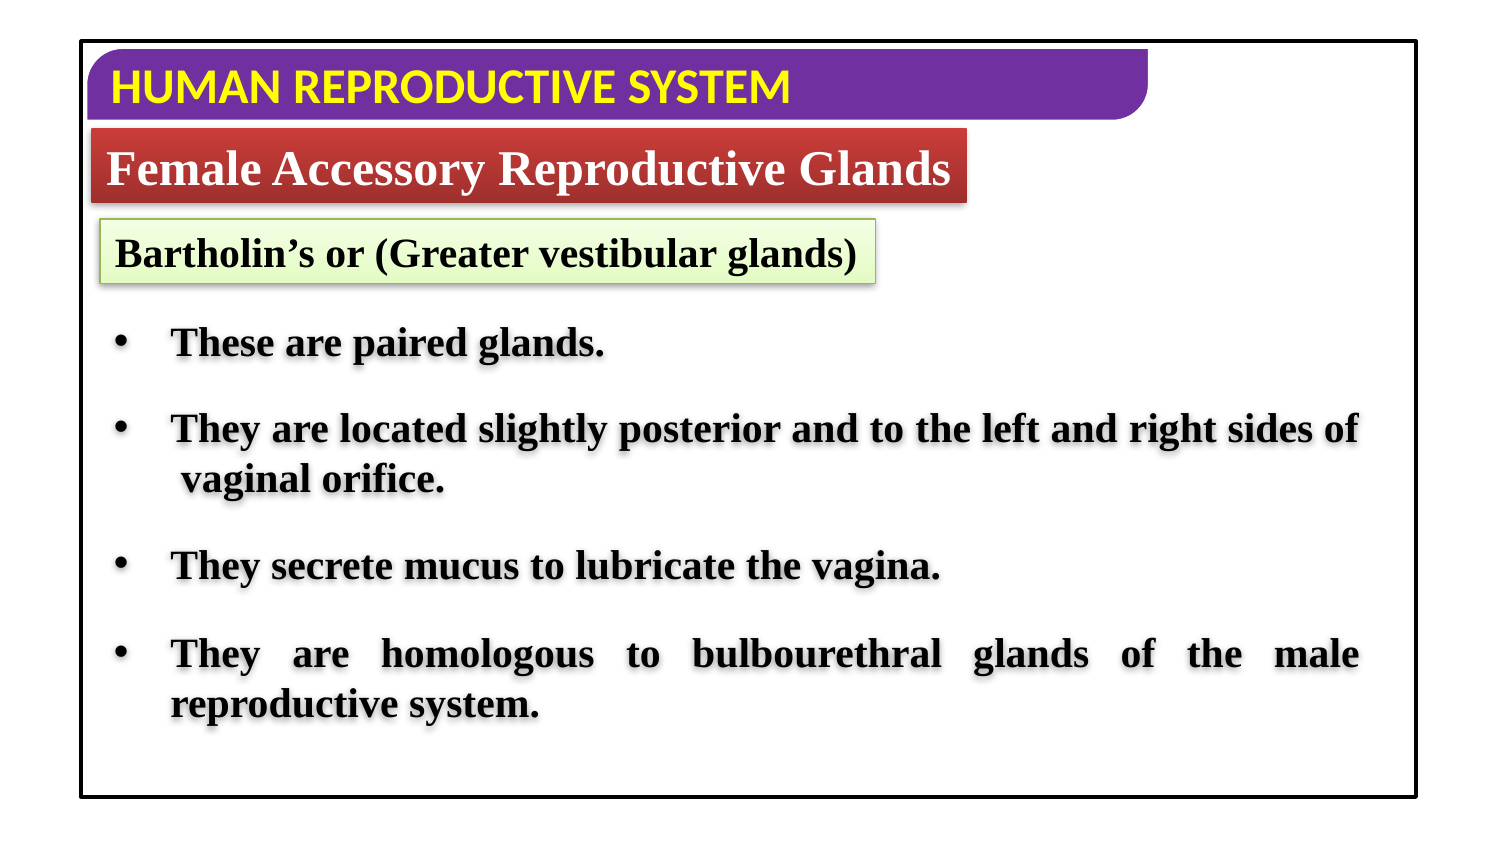

Female Accessory Reproductive Glands
Bartholin’s or (Greater vestibular glands)
These are paired glands.
They are located slightly posterior and to the left and right sides of  vaginal orifice.
They secrete mucus to lubricate the vagina.
They are homologous to bulbourethral glands of the male reproductive system.